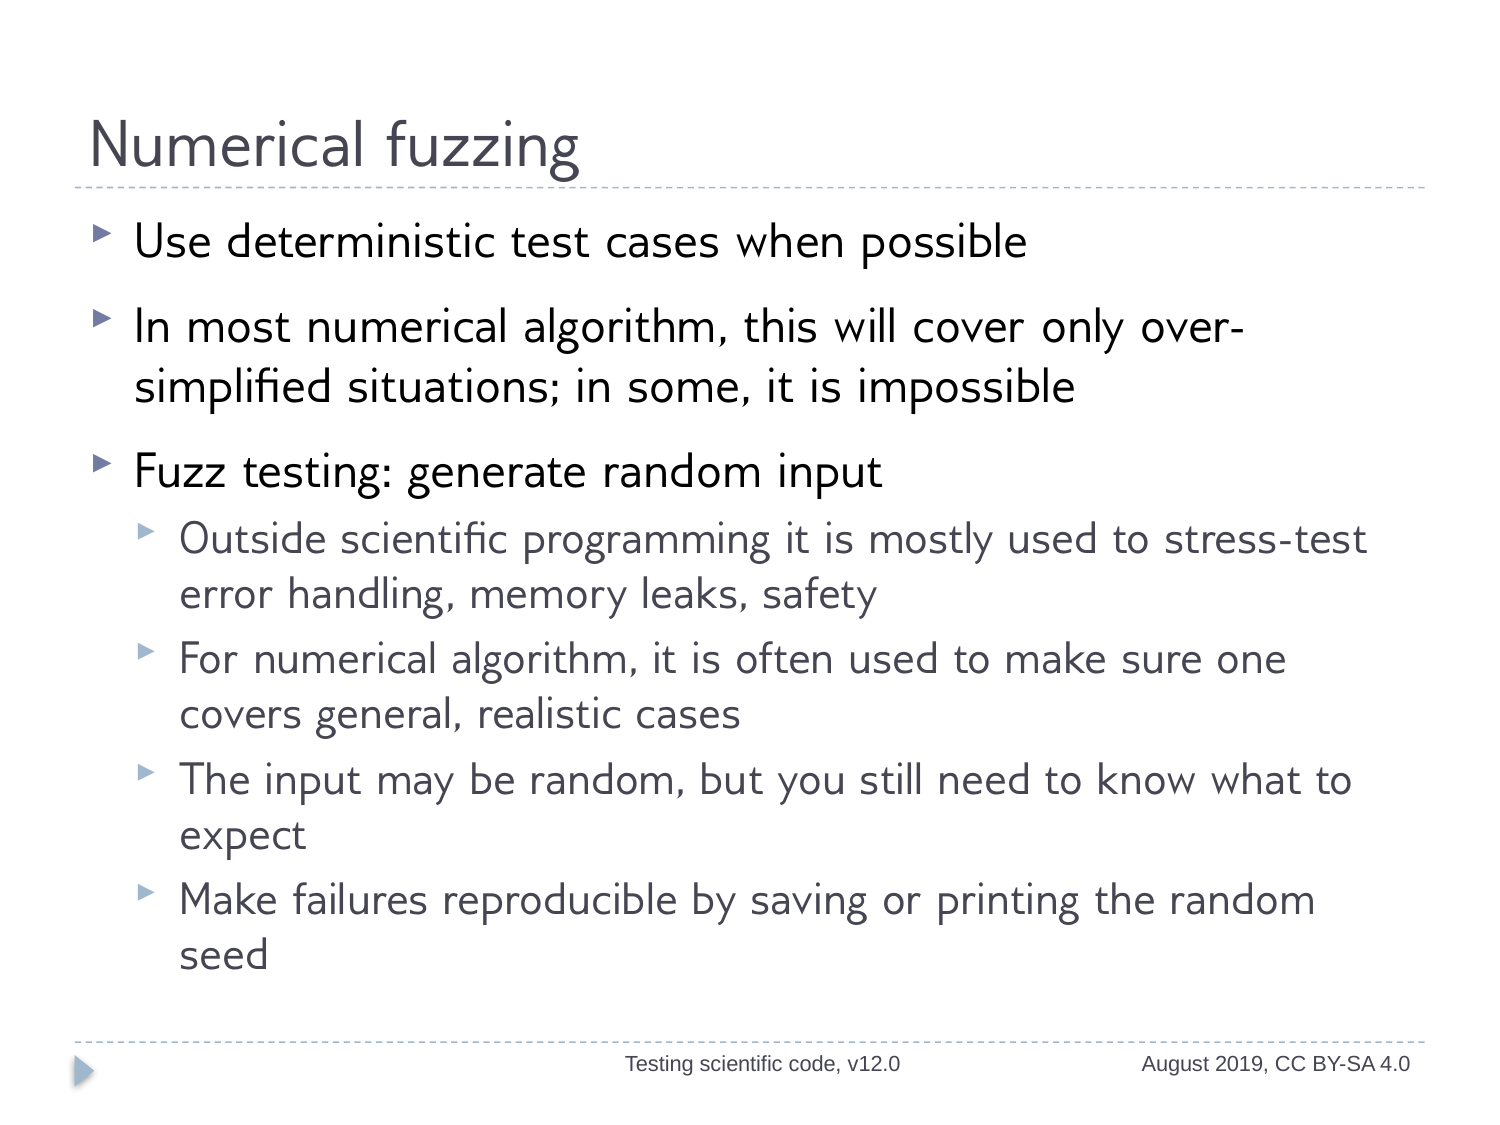

# Numerical fuzzing
Use deterministic test cases when possible
In most numerical algorithm, this will cover only over-simplified situations; in some, it is impossible
Fuzz testing: generate random input
Outside scientific programming it is mostly used to stress-test error handling, memory leaks, safety
For numerical algorithm, it is often used to make sure one covers general, realistic cases
The input may be random, but you still need to know what to expect
Make failures reproducible by saving or printing the random seed
Testing scientific code, v12.0
August 2019, CC BY-SA 4.0